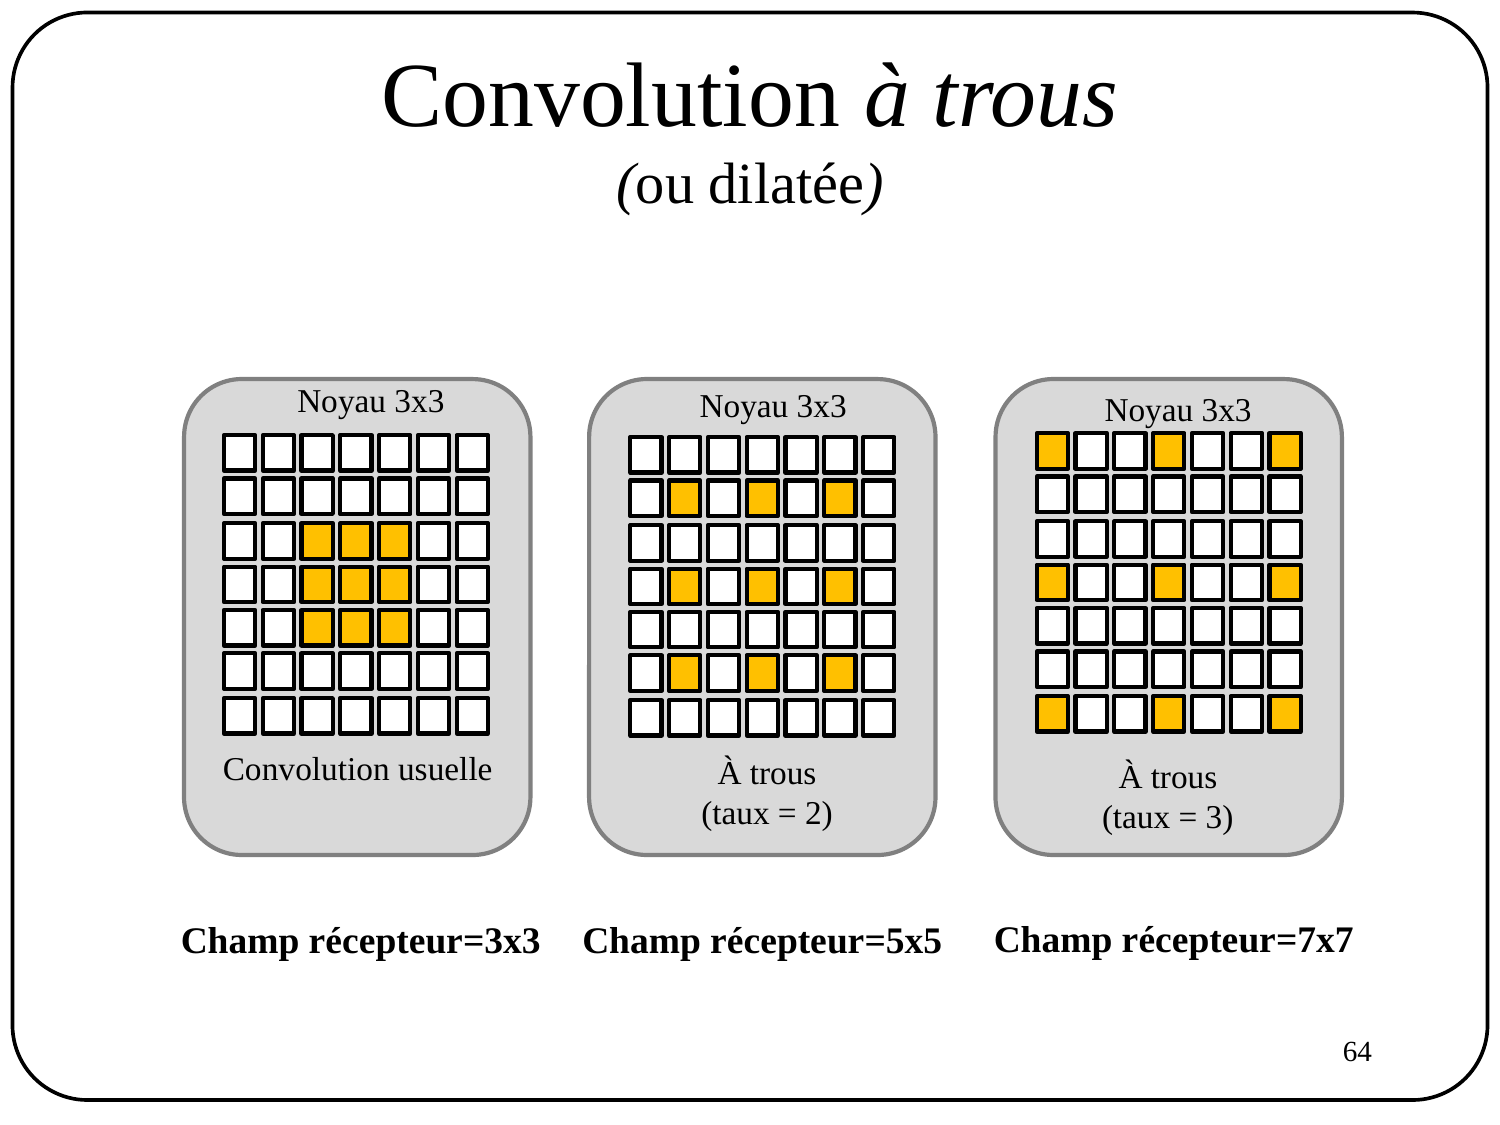

# Convolution à trous (ou dilatée)
Noyau 3x3
Noyau 3x3

Noyau 3x3

Convolution usuelle
À trous
(taux = 2)
À trous
(taux = 3)
Champ récepteur=7x7
Champ récepteur=3x3
Champ récepteur=5x5
64